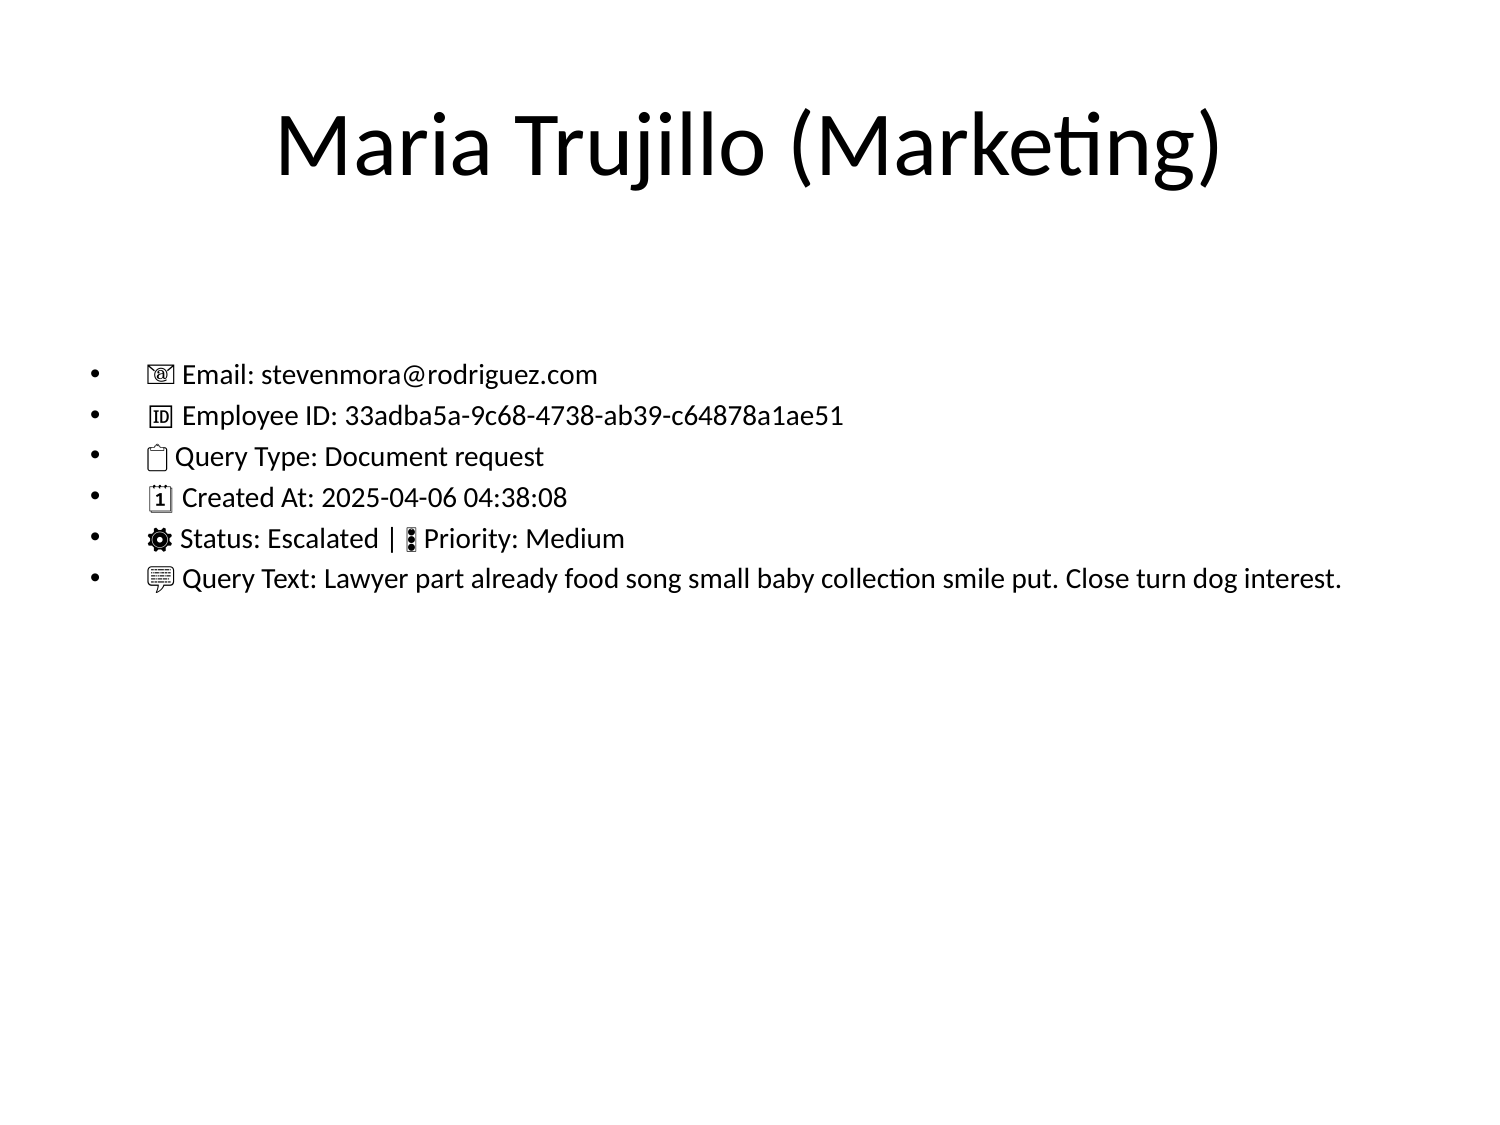

# Maria Trujillo (Marketing)

📧 Email: stevenmora@rodriguez.com
🆔 Employee ID: 33adba5a-9c68-4738-ab39-c64878a1ae51
📋 Query Type: Document request
🗓 Created At: 2025-04-06 04:38:08
⚙ Status: Escalated | 🚦 Priority: Medium
💬 Query Text: Lawyer part already food song small baby collection smile put. Close turn dog interest.